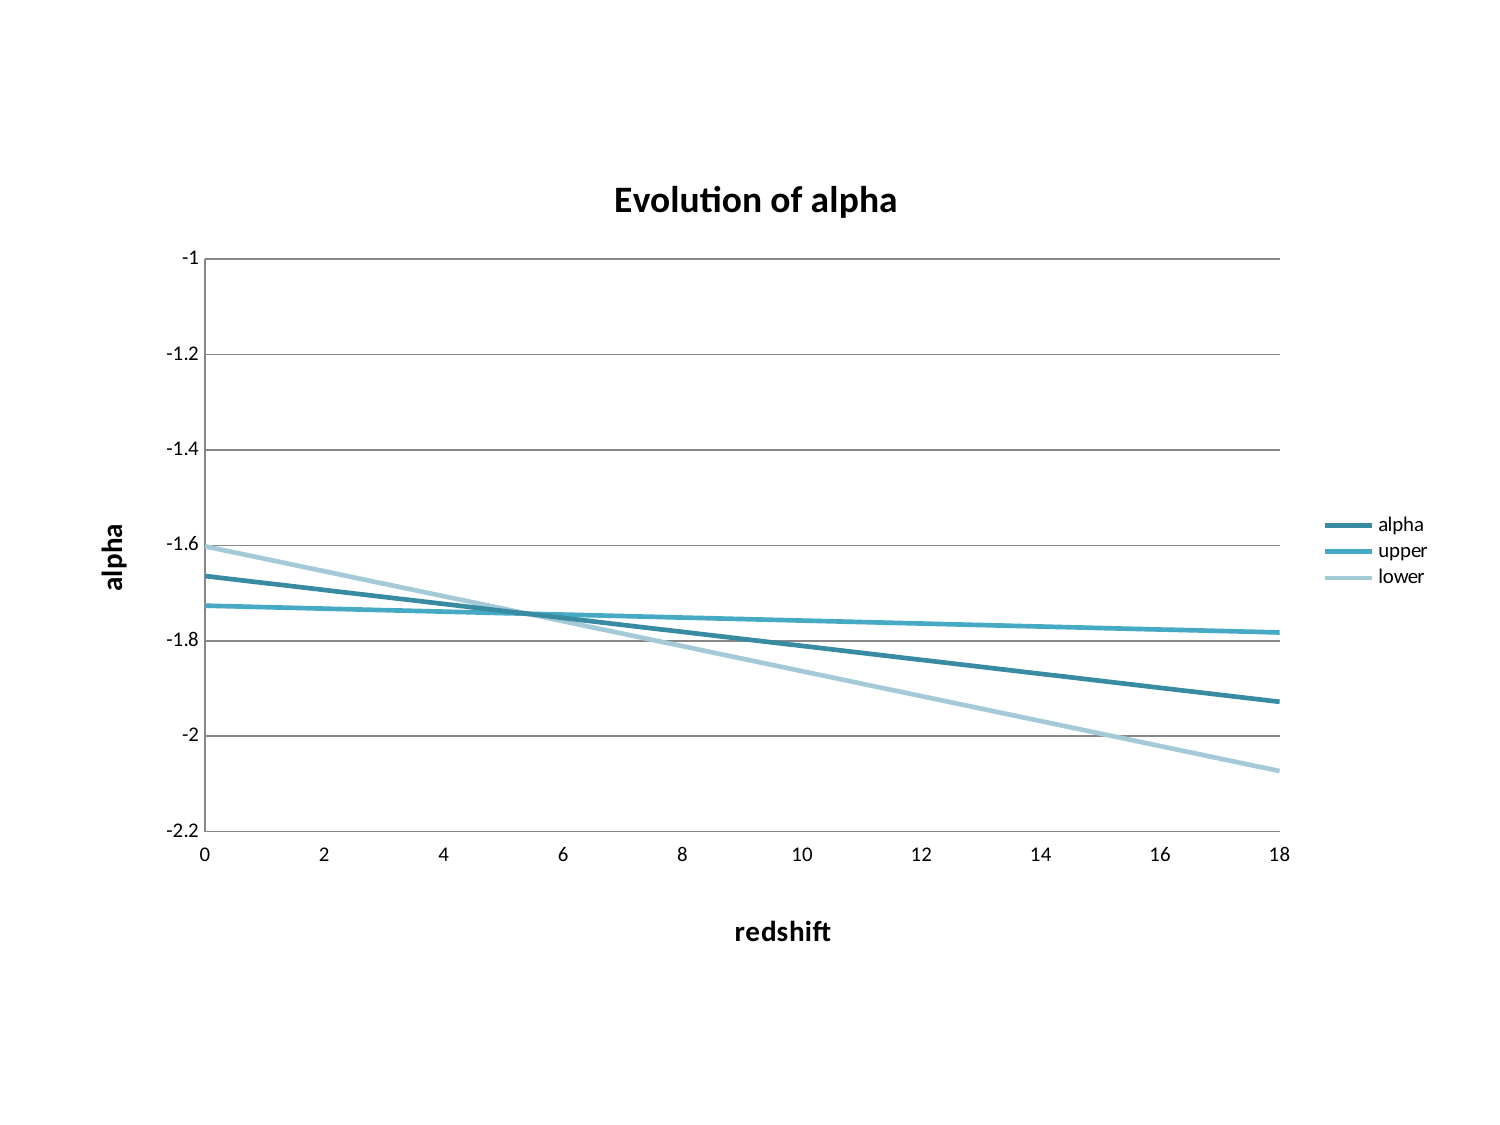

### Chart: Evolution of alpha

| Category | alpha | upper | lower |
|---|---|---|---|